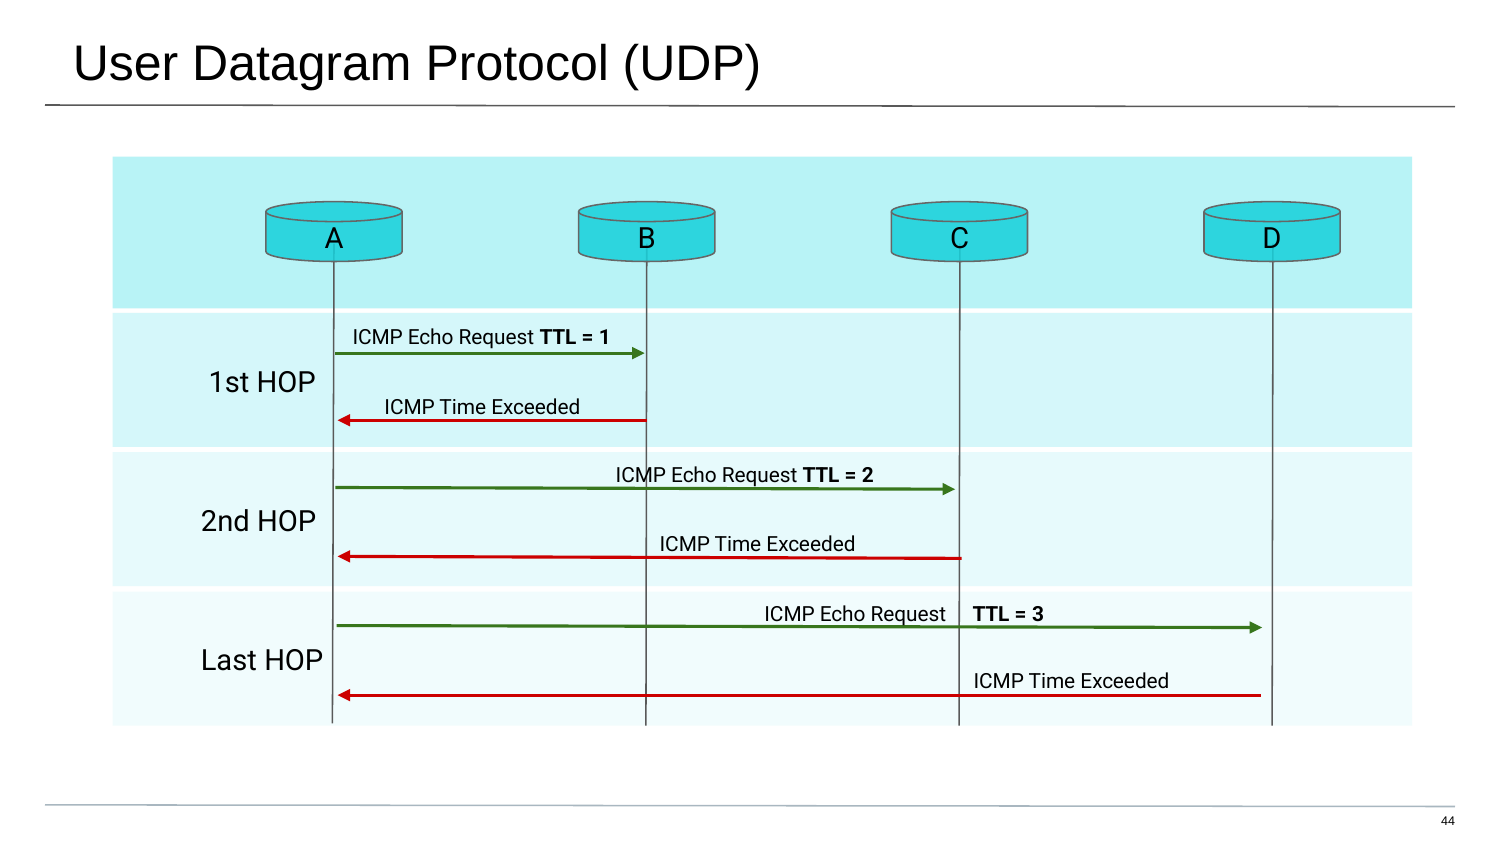

# User Datagram Protocol (UDP)

A
B
C
D
ICMP Echo Request TTL = 1

1st HOP

ICMP Time Exceeded
ICMP Echo Request TTL = 2

2nd HOP
ICMP Time Exceeded
ICMP Echo Request     TTL = 3

Last HOP
ICMP Time Exceeded
44